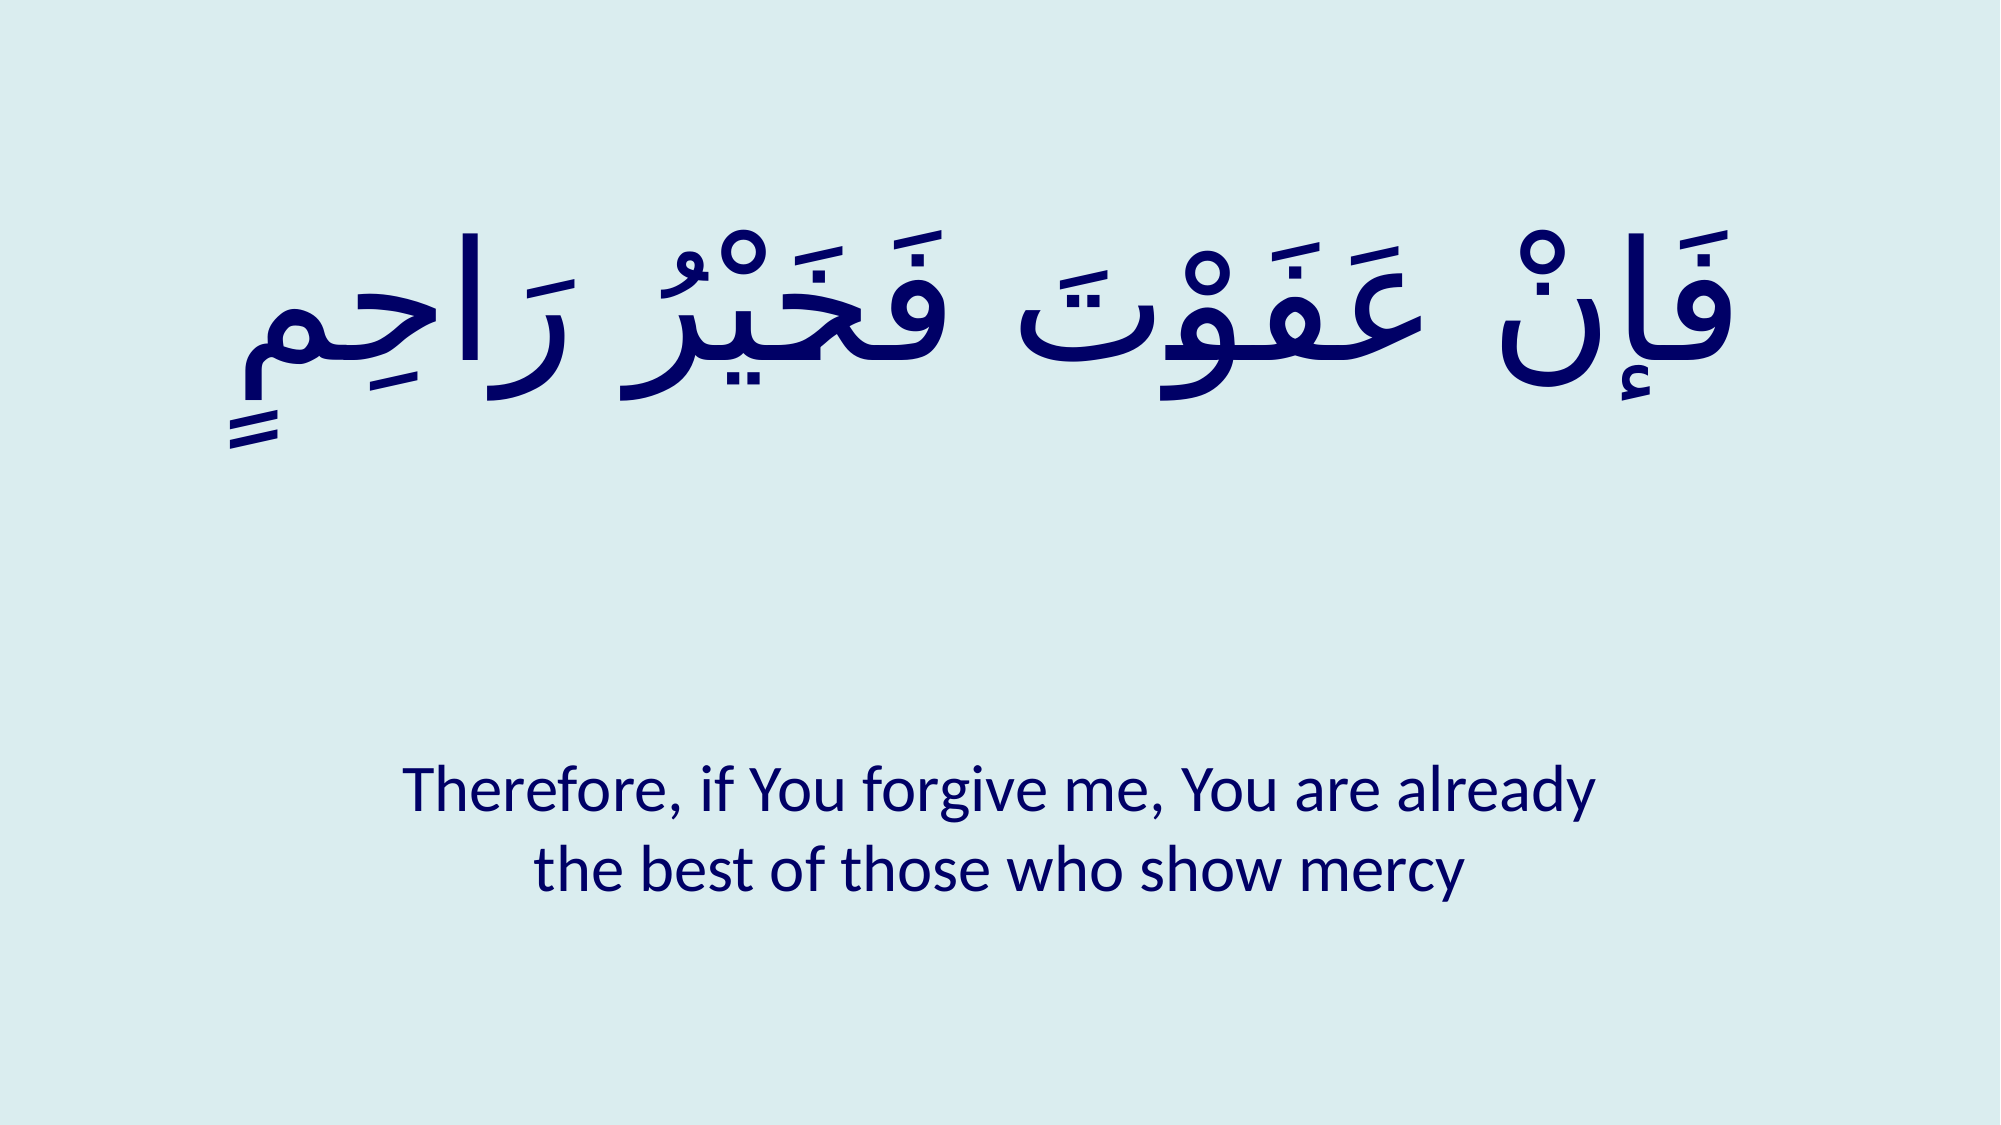

# فَإنْ عَفَوْتَ فَخَيْرُ رَاحِمٍ
Therefore, if You forgive me, You are already the best of those who show mercy